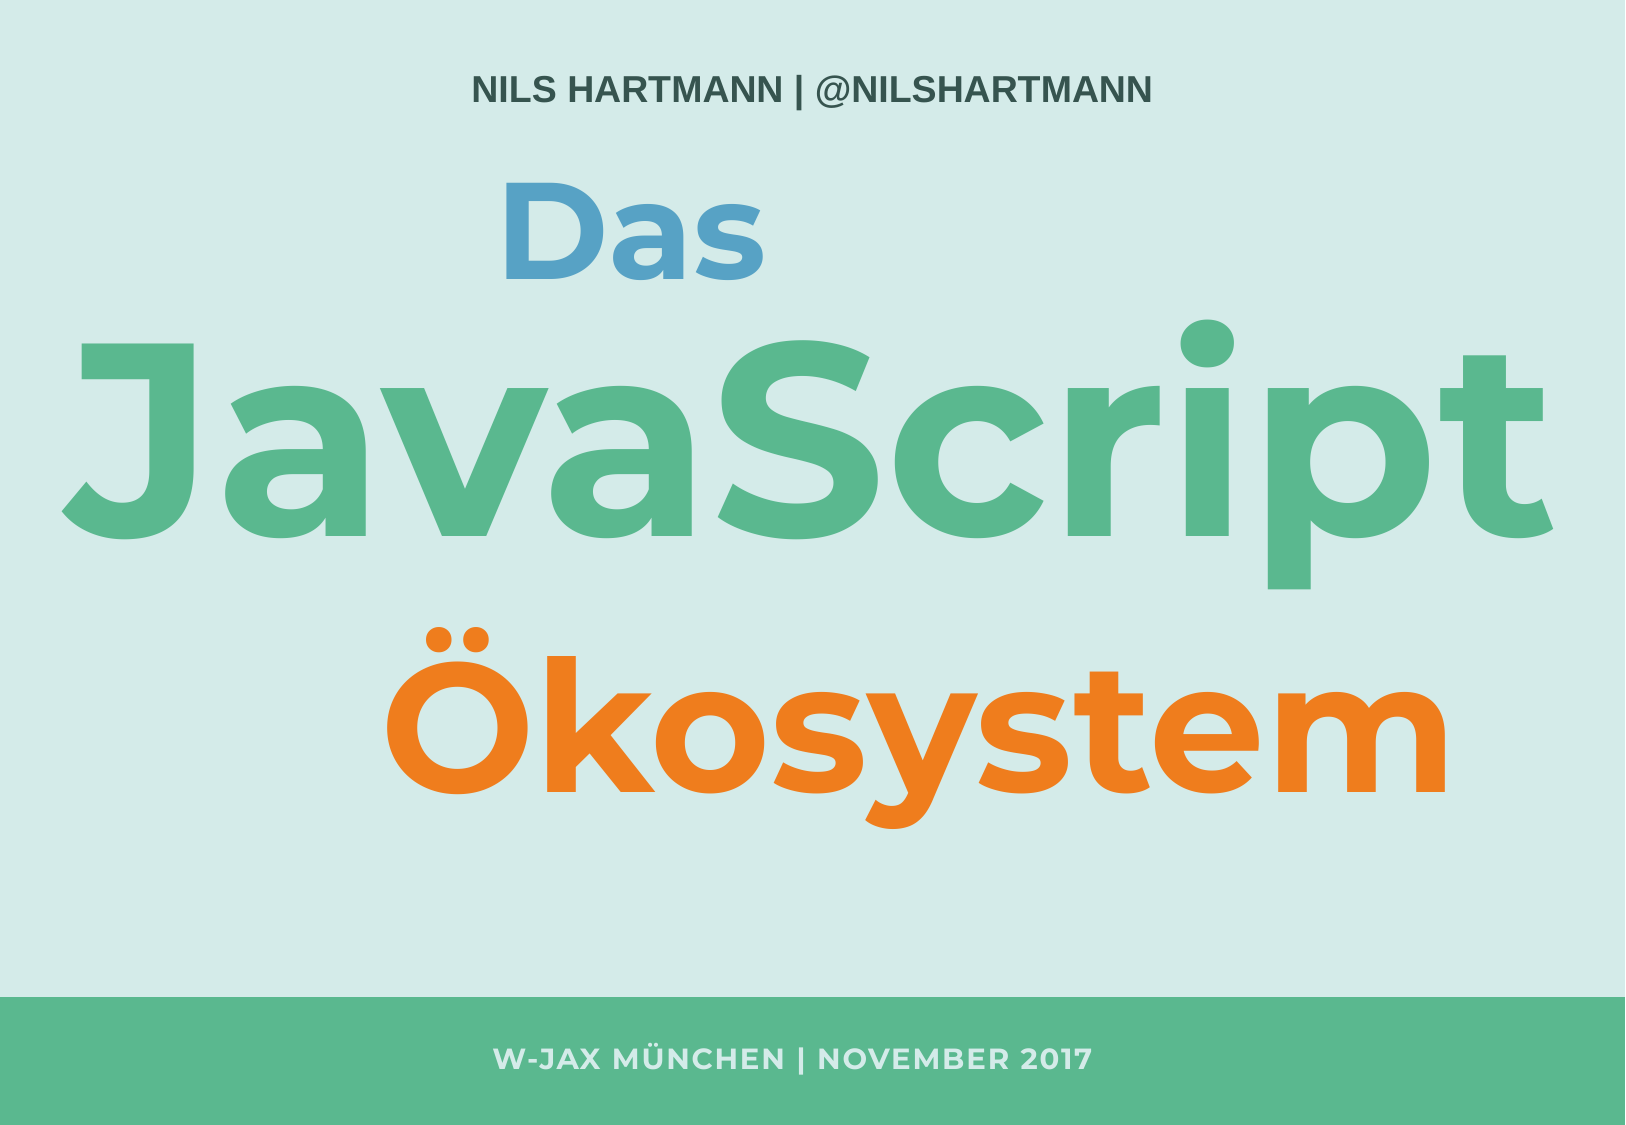

NILS HARTMANN | @NILSHARTMANN
Das
JavaScript
Ökosystem
# W-JAX München | November 2017